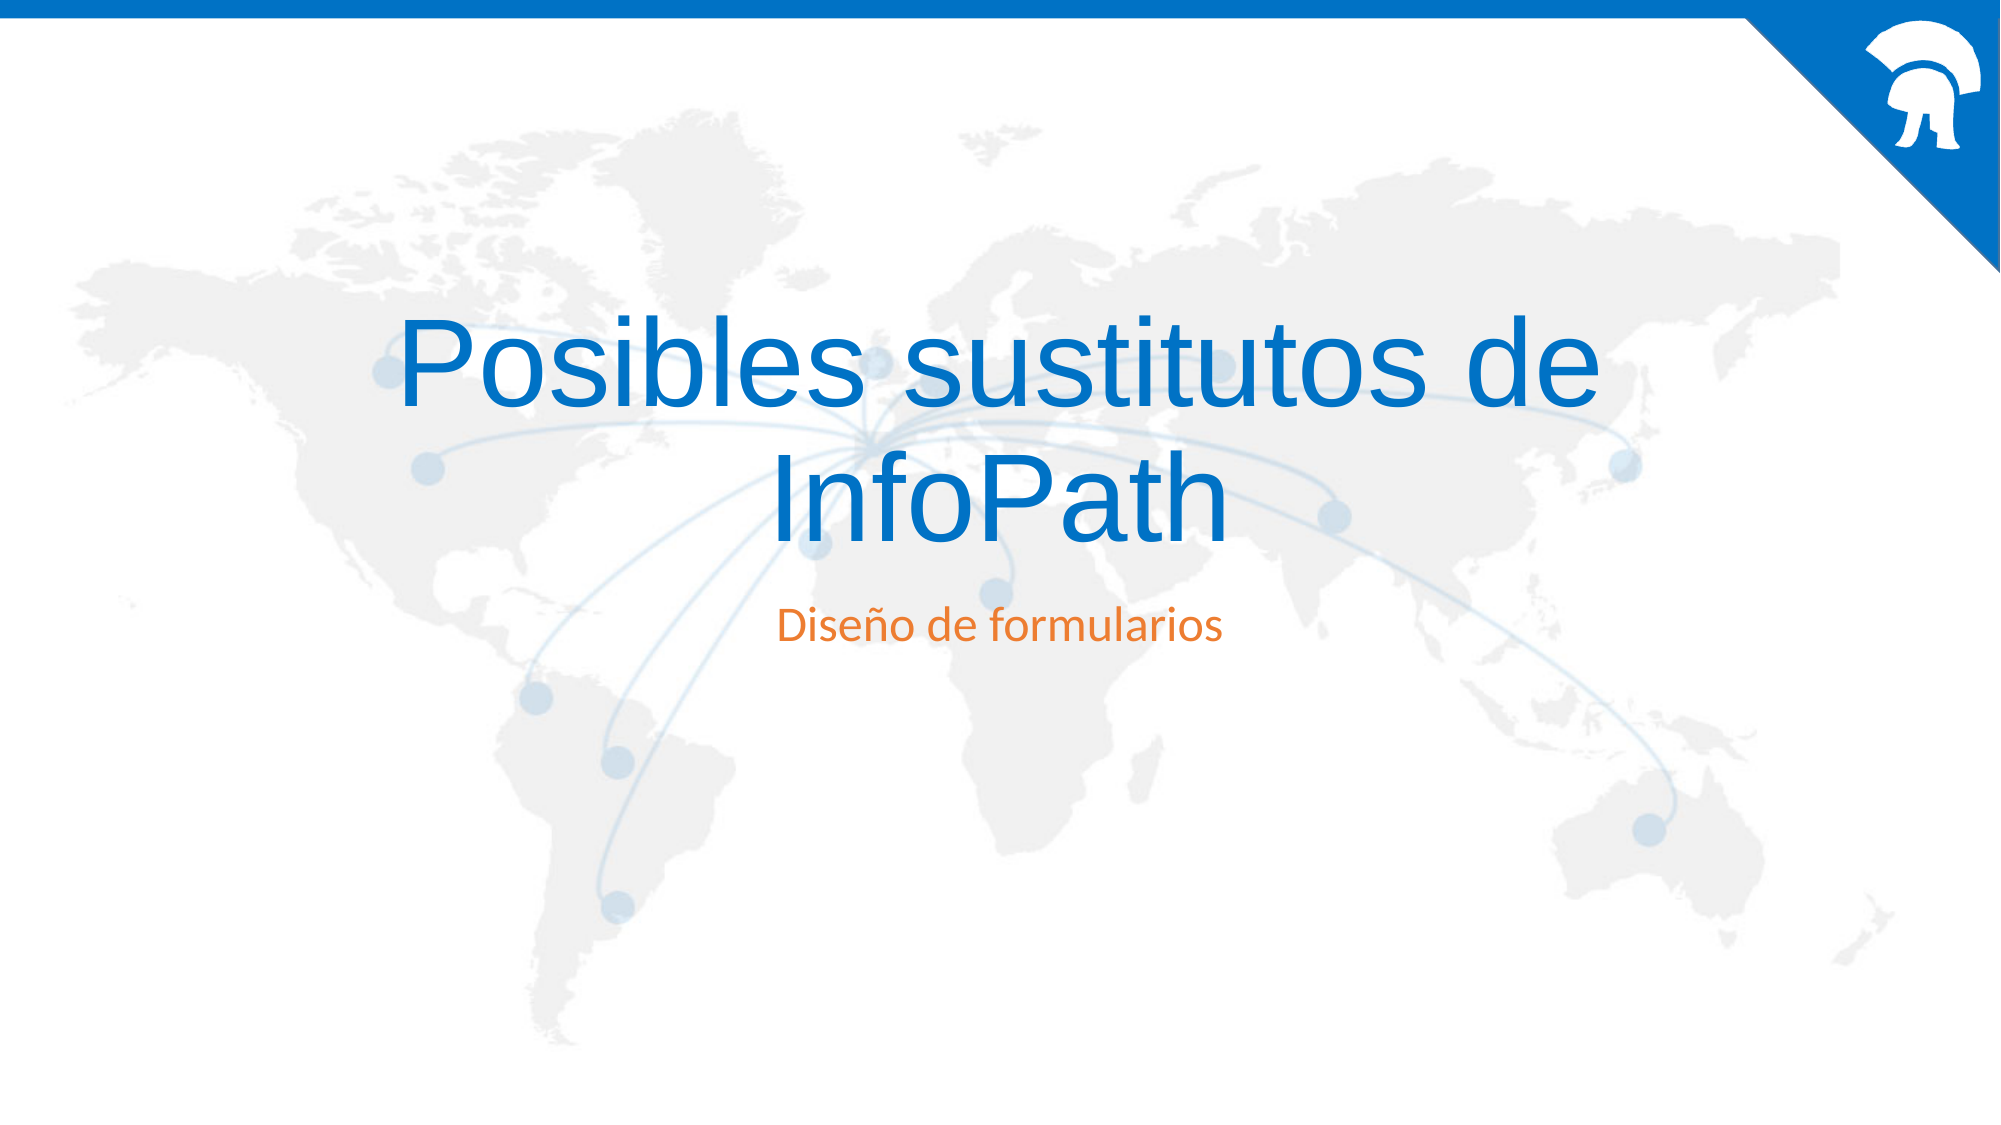

# Posibles sustitutos de InfoPath
Diseño de formularios